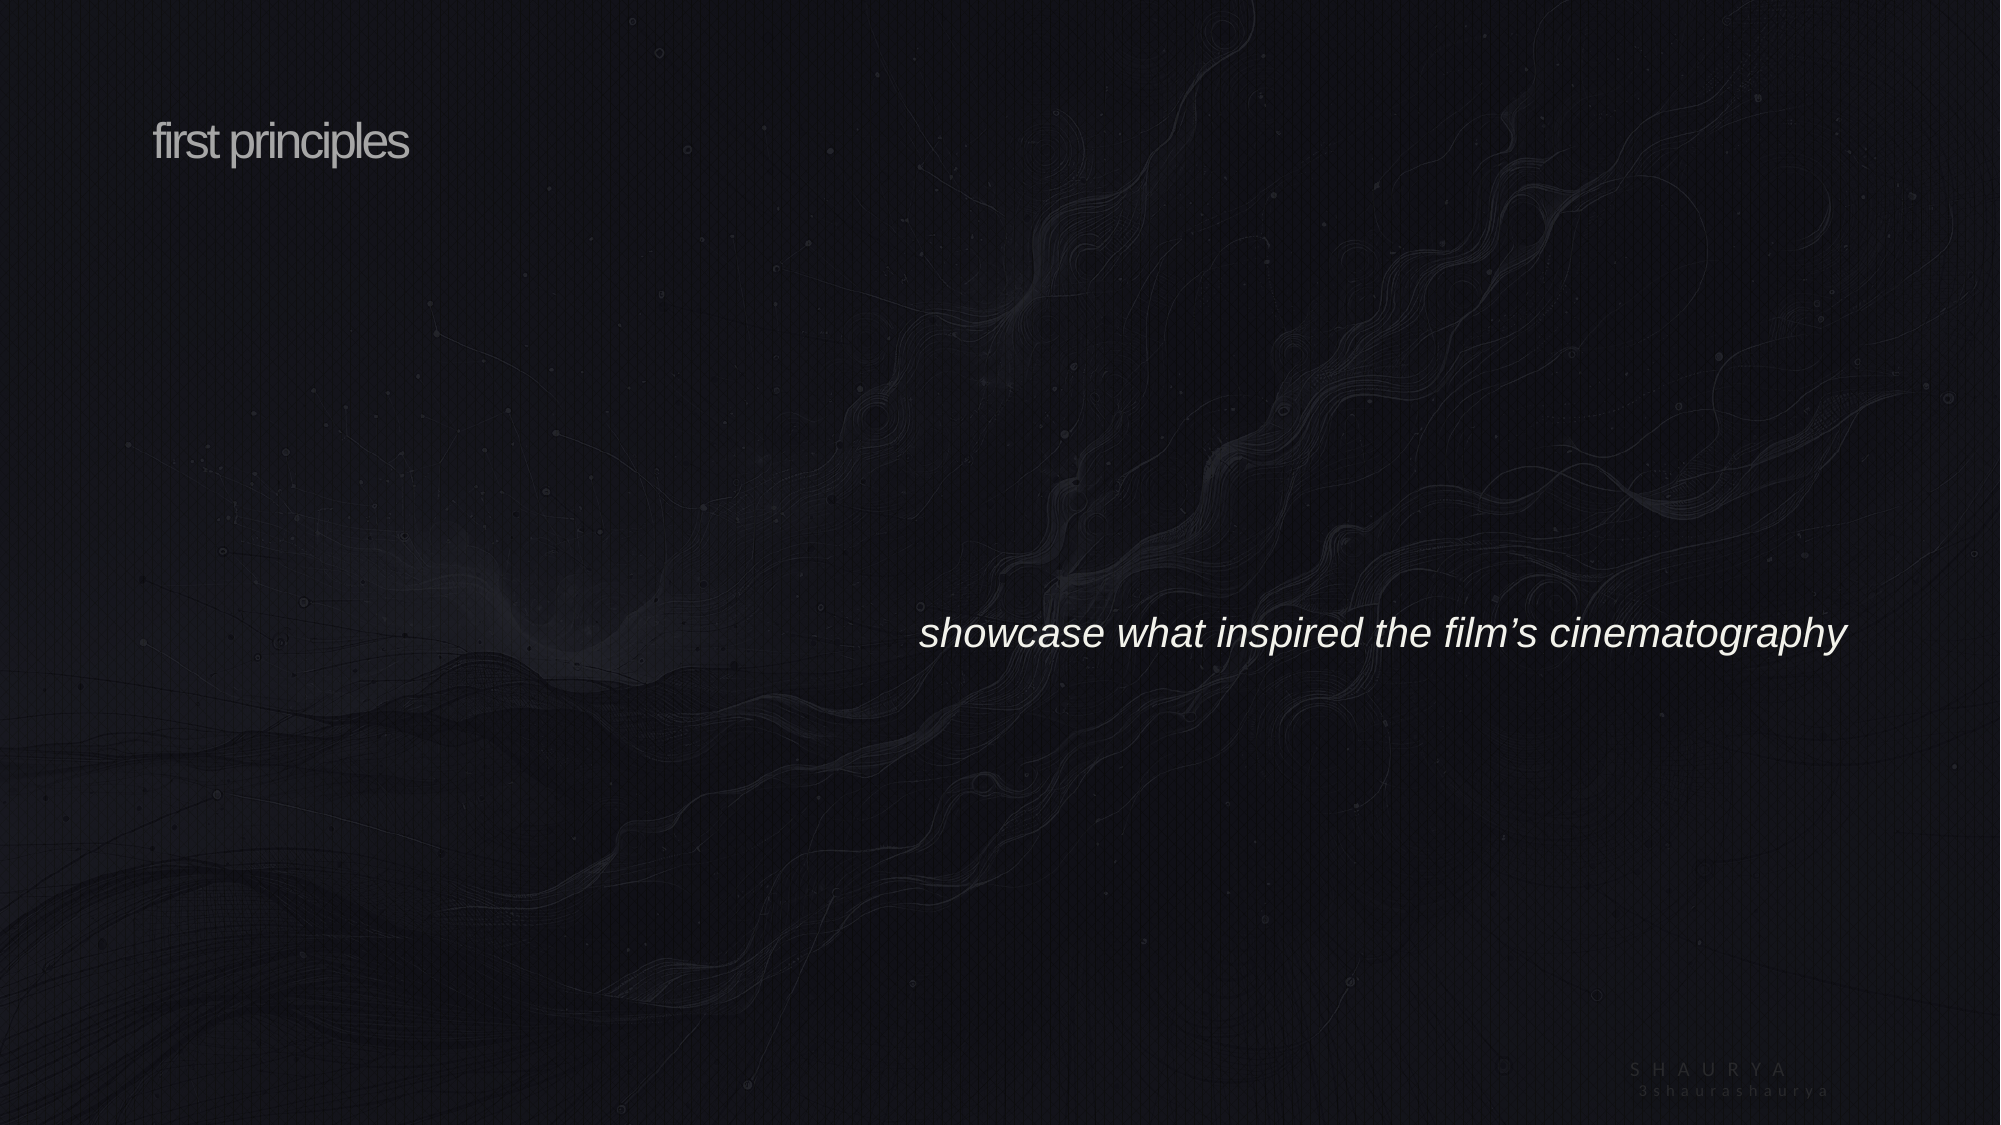

# first principles
showcase what inspired the film’s cinematography